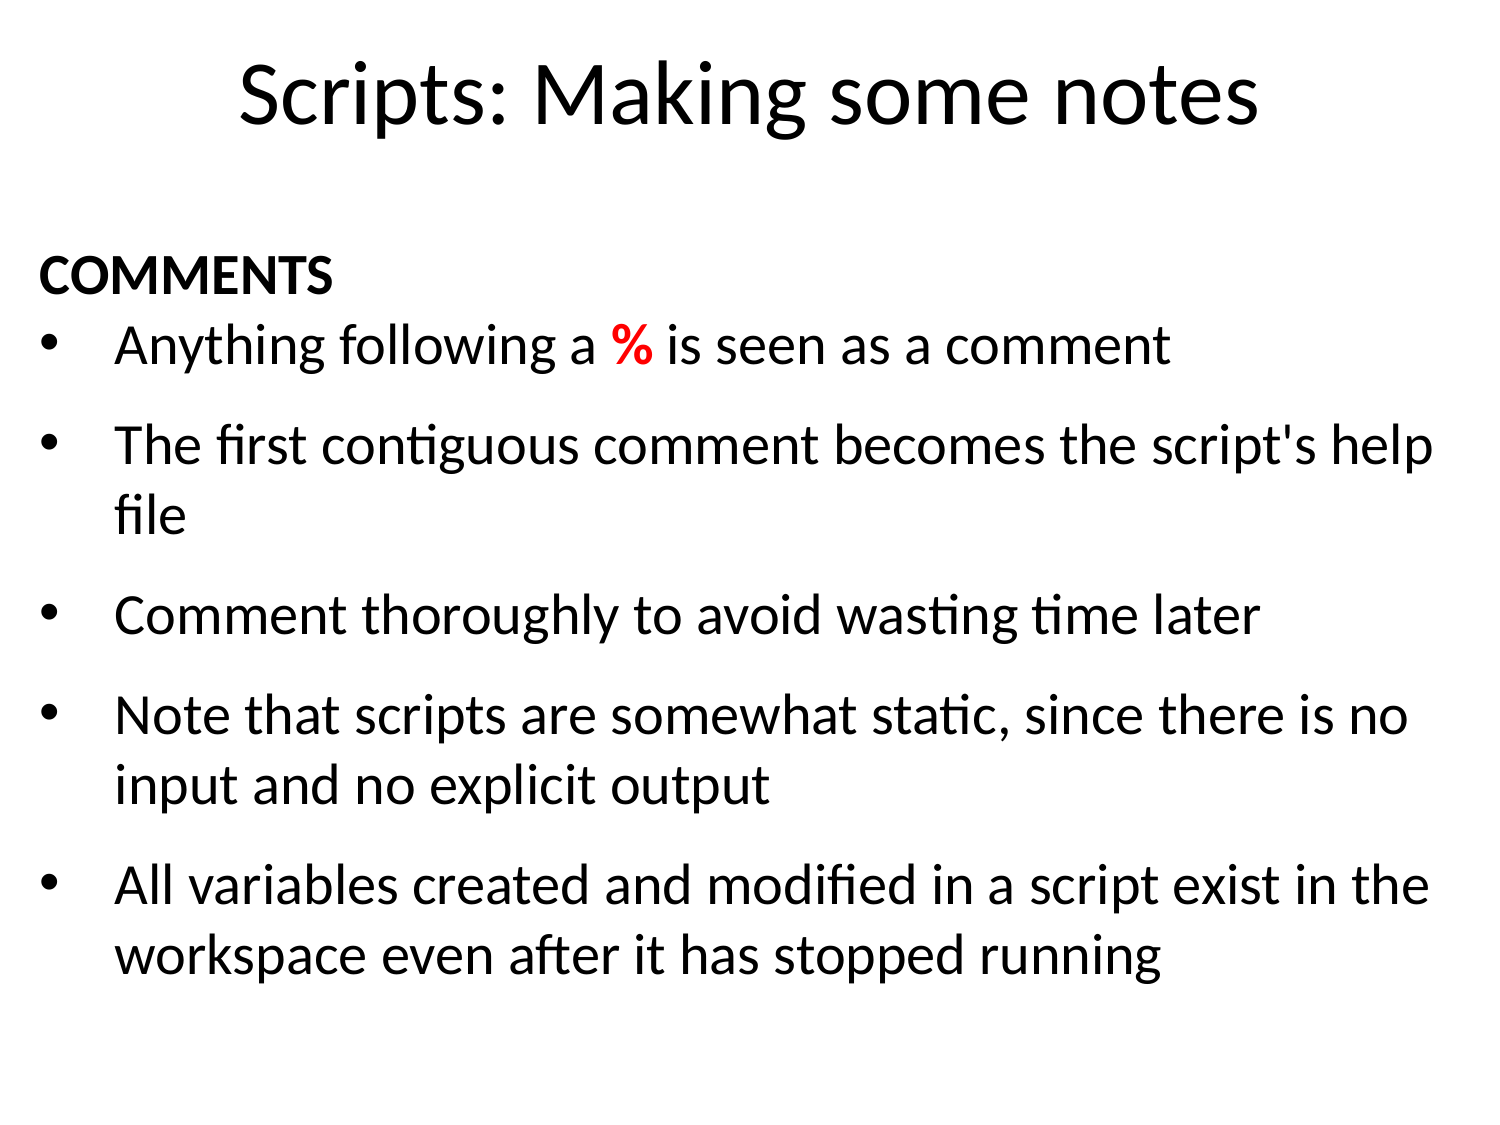

# Scripts: Making some notes
COMMENTS
Anything following a % is seen as a comment

The first contiguous comment becomes the script's help file

Comment thoroughly to avoid wasting time later

Note that scripts are somewhat static, since there is no input and no explicit output

All variables created and modified in a script exist in the workspace even after it has stopped running